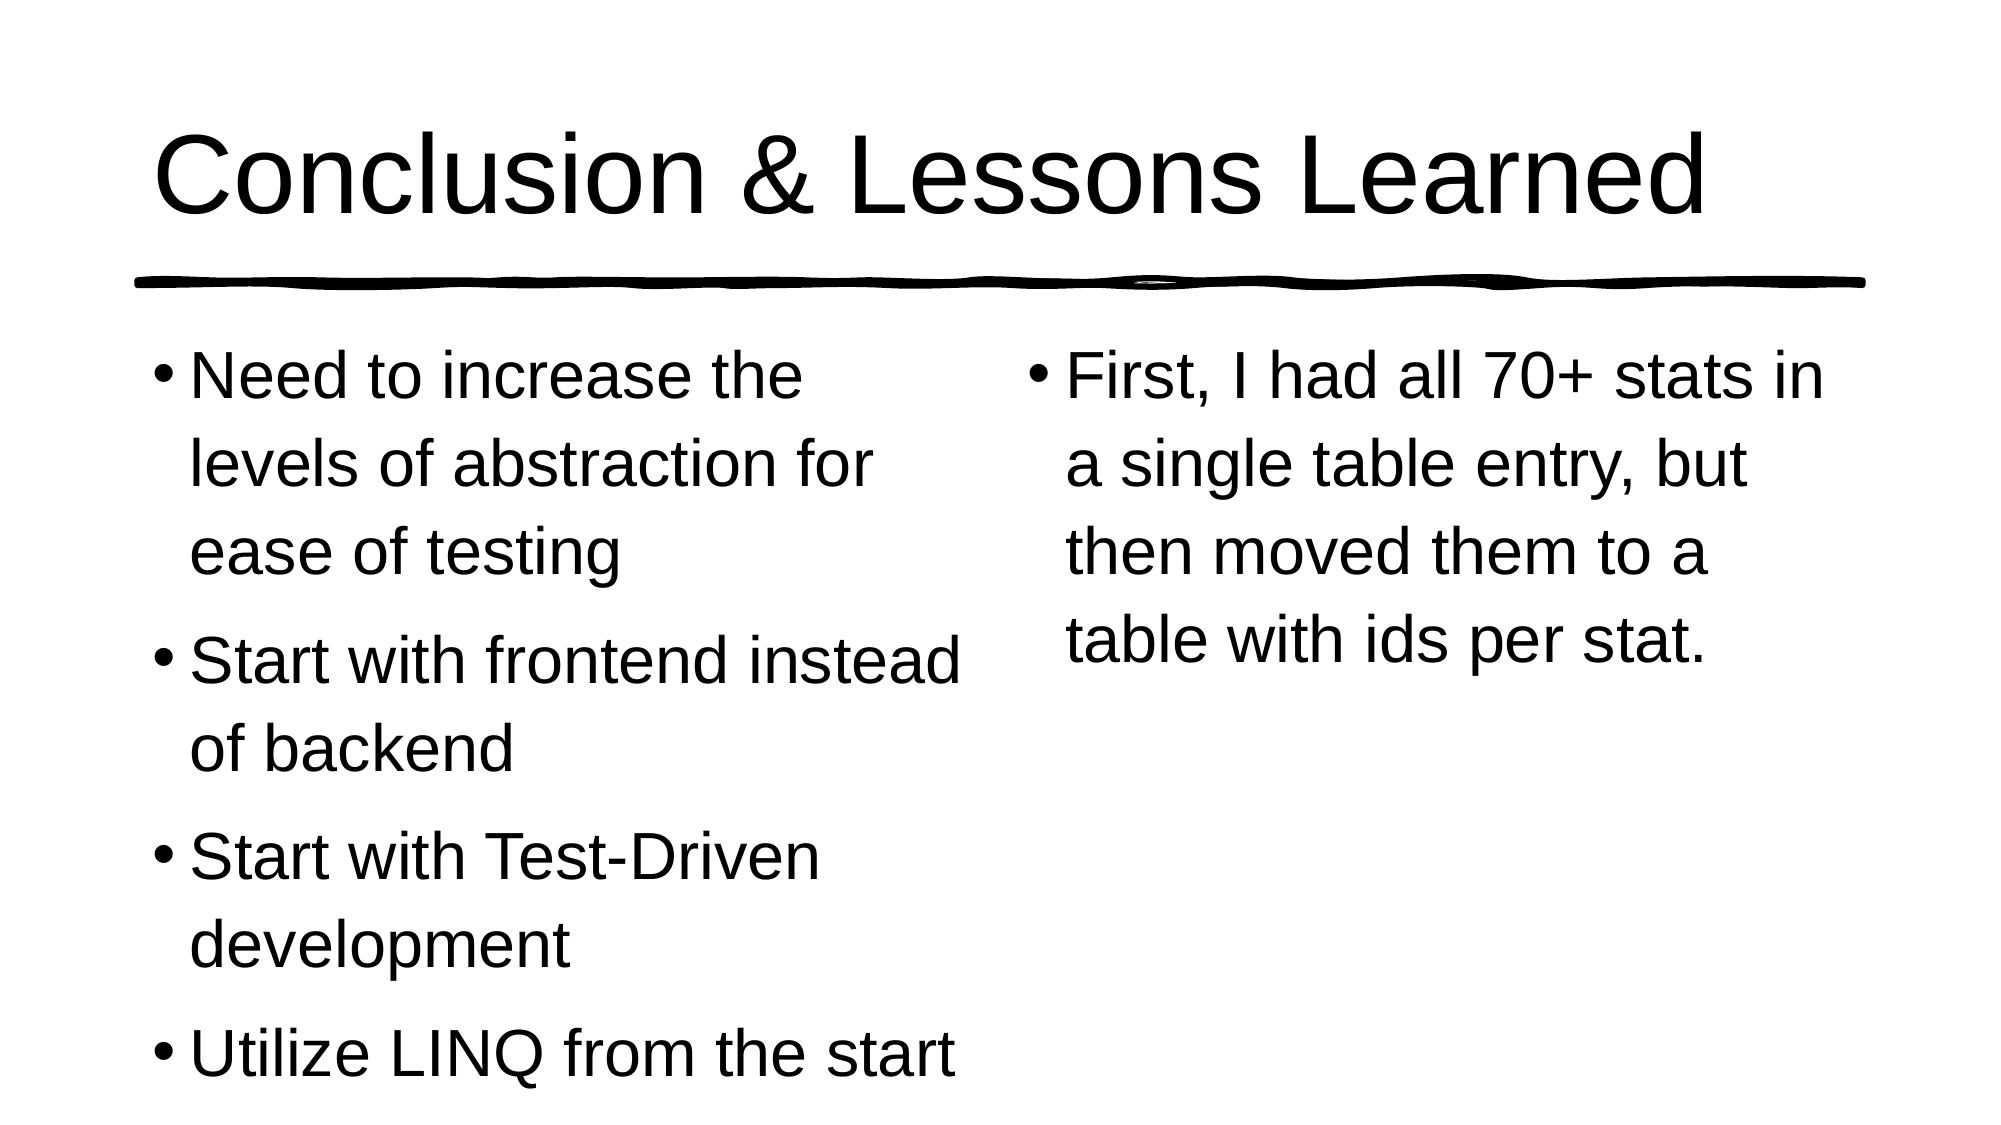

# Conclusion & Lessons Learned
Need to increase the levels of abstraction for ease of testing
Start with frontend instead of backend
Start with Test-Driven development
Utilize LINQ from the start
Make things simple and easy to replicate

First, I had all 70+ stats in a single table entry, but then moved them to a table with ids per stat.